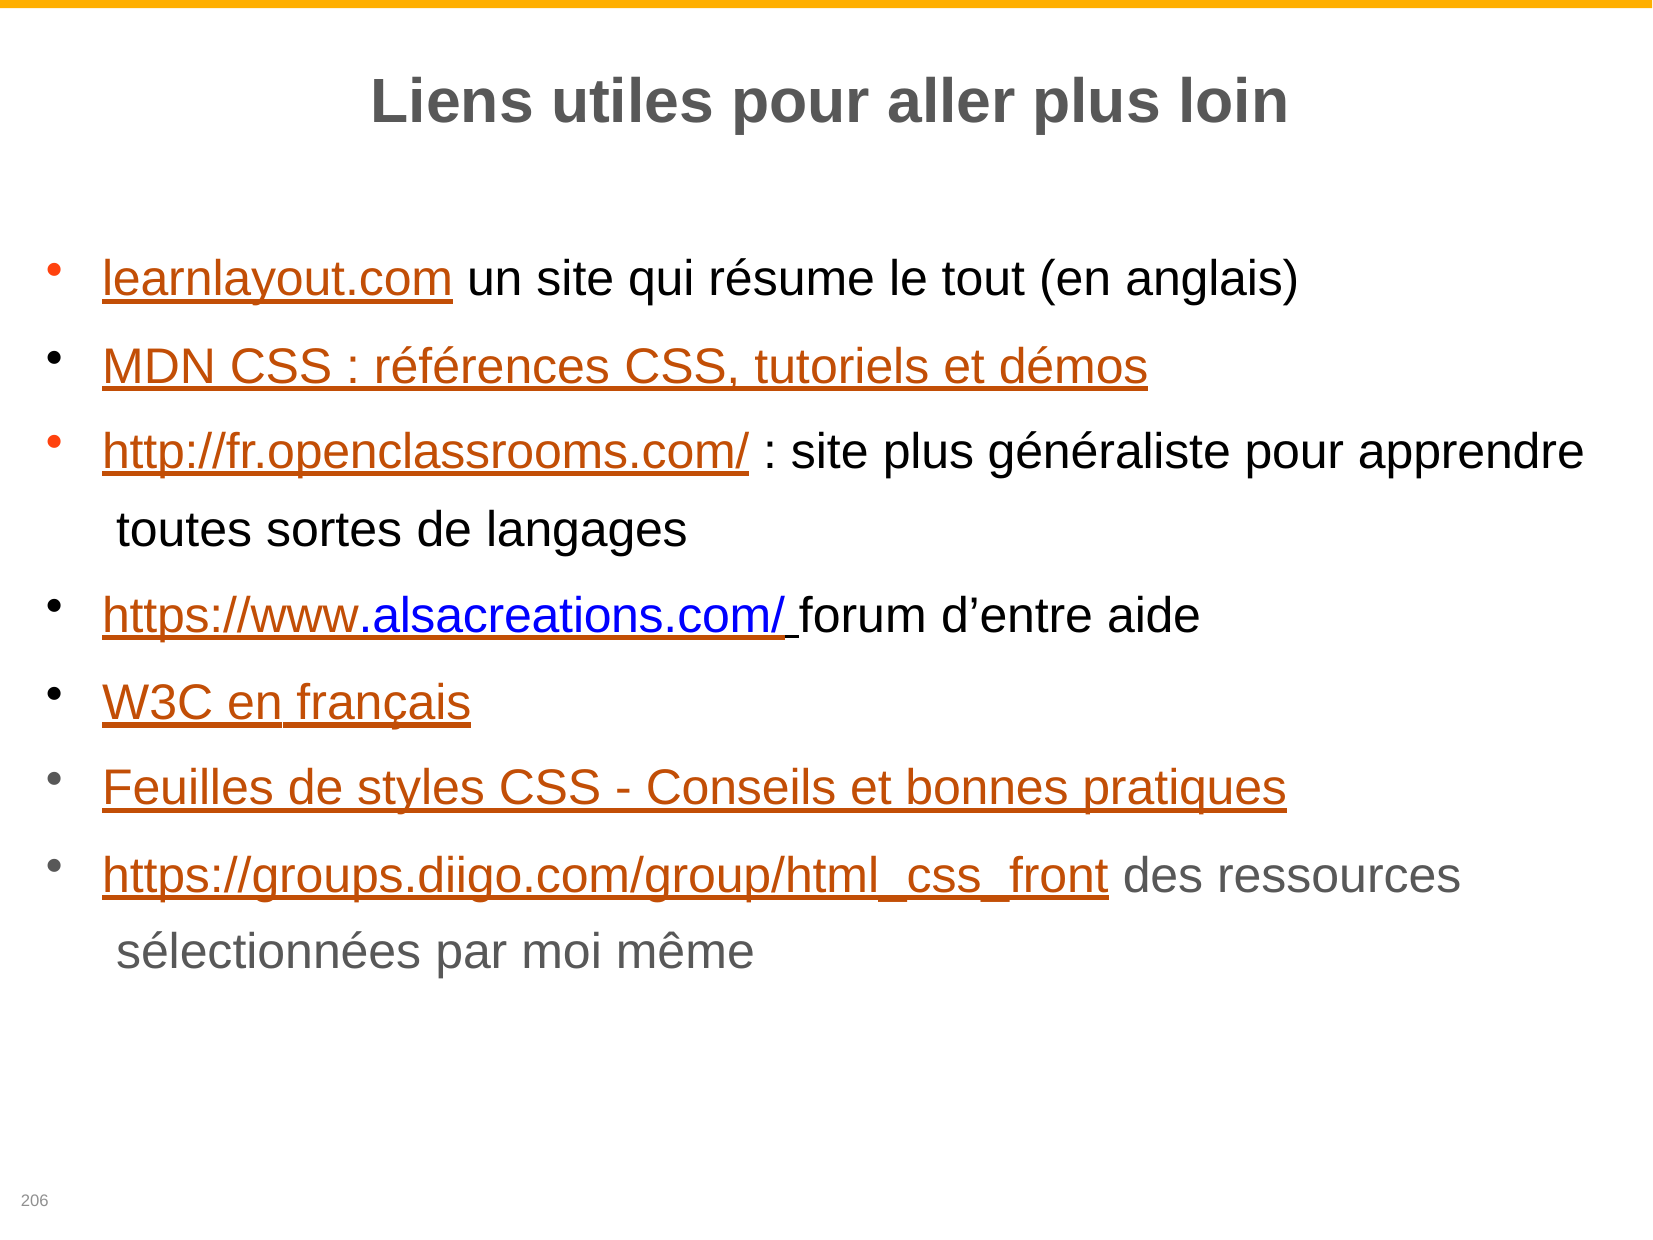

# Liens utiles pour aller plus loin
learnlayout.com un site qui résume le tout (en anglais)
MDN CSS : références CSS, tutoriels et démos
http://fr.openclassrooms.com/ : site plus généraliste pour apprendre  toutes sortes de langages
https://www.alsacreations.com/ forum d’entre aide
W3C en français
Feuilles de styles CSS - Conseils et bonnes pratiques
https://groups.diigo.com/group/html_css_front des ressources  sélectionnées par moi même
206